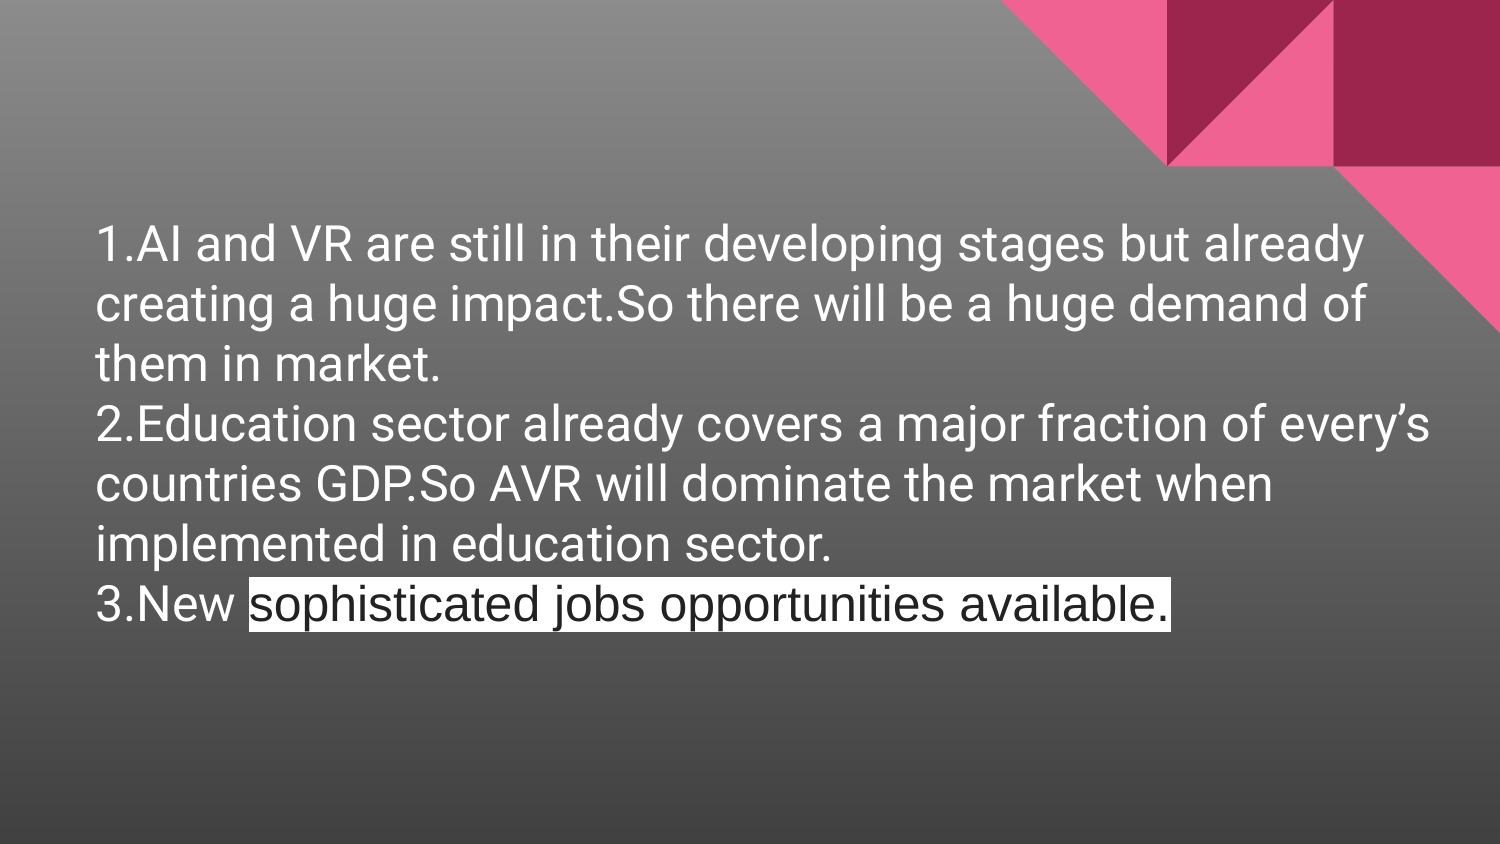

# 1.AI and VR are still in their developing stages but already creating a huge impact.So there will be a huge demand of them in market.
2.Education sector already covers a major fraction of every’s countries GDP.So AVR will dominate the market when implemented in education sector.
3.New sophisticated jobs opportunities available.